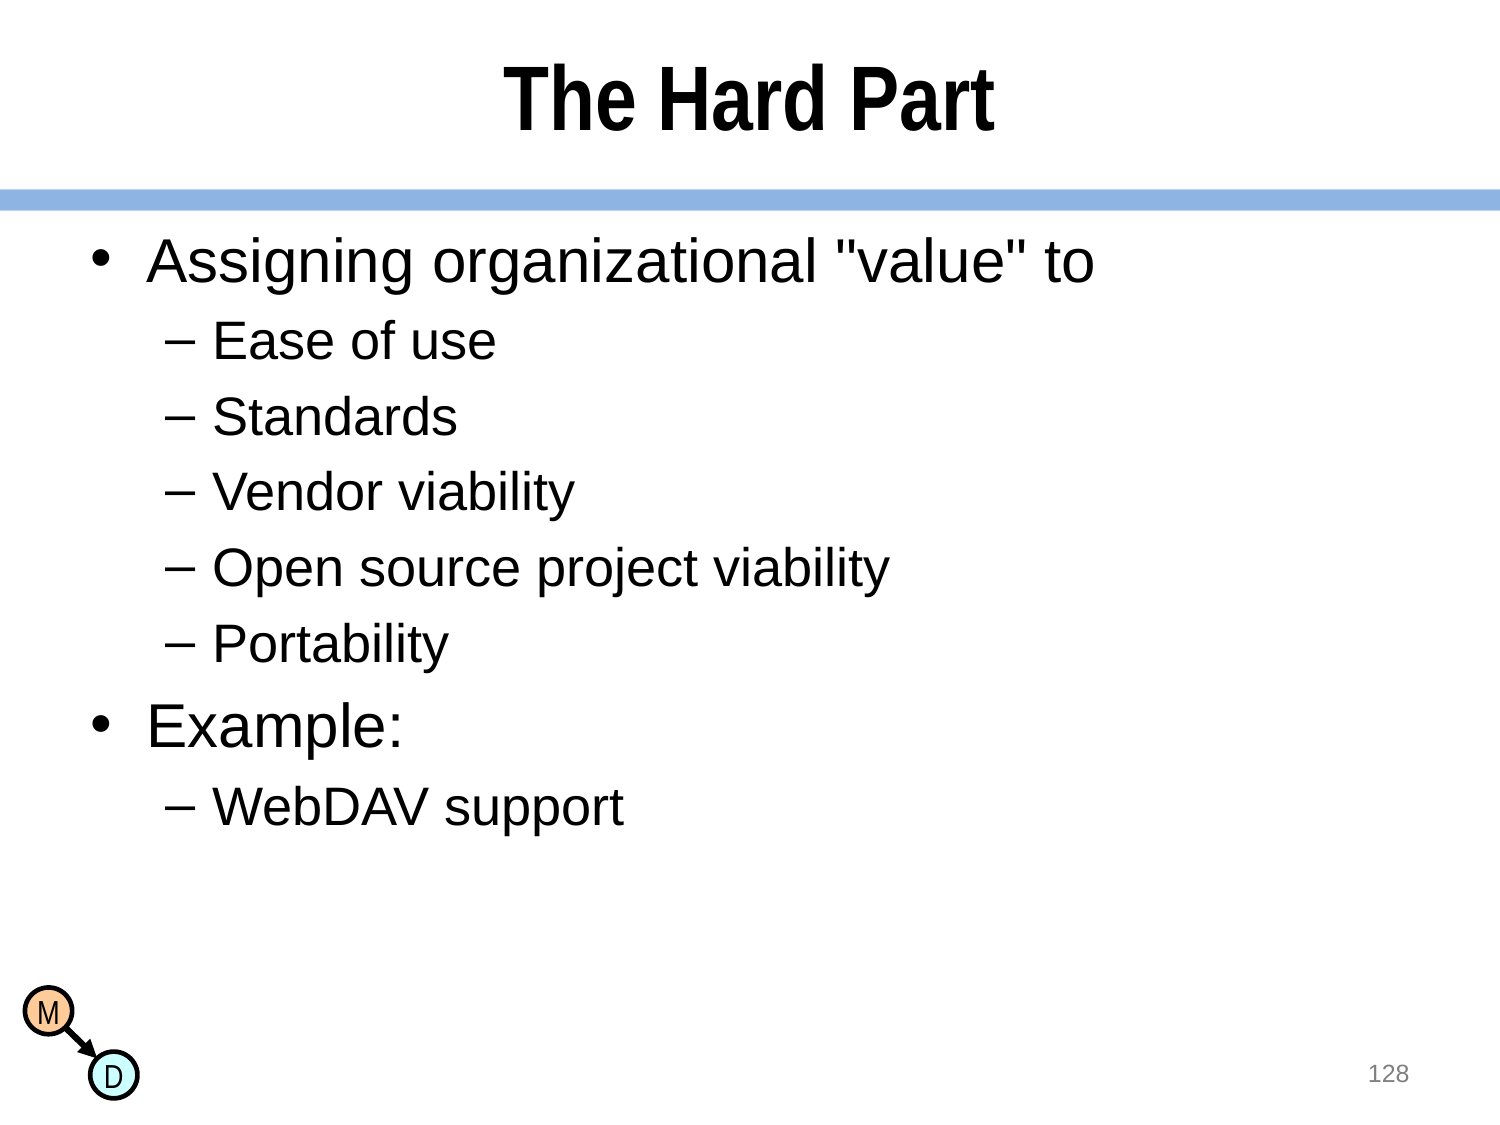

# The Hard Part
Assigning organizational "value" to
Ease of use
Standards
Vendor viability
Open source project viability
Portability
Example:
WebDAV support
128